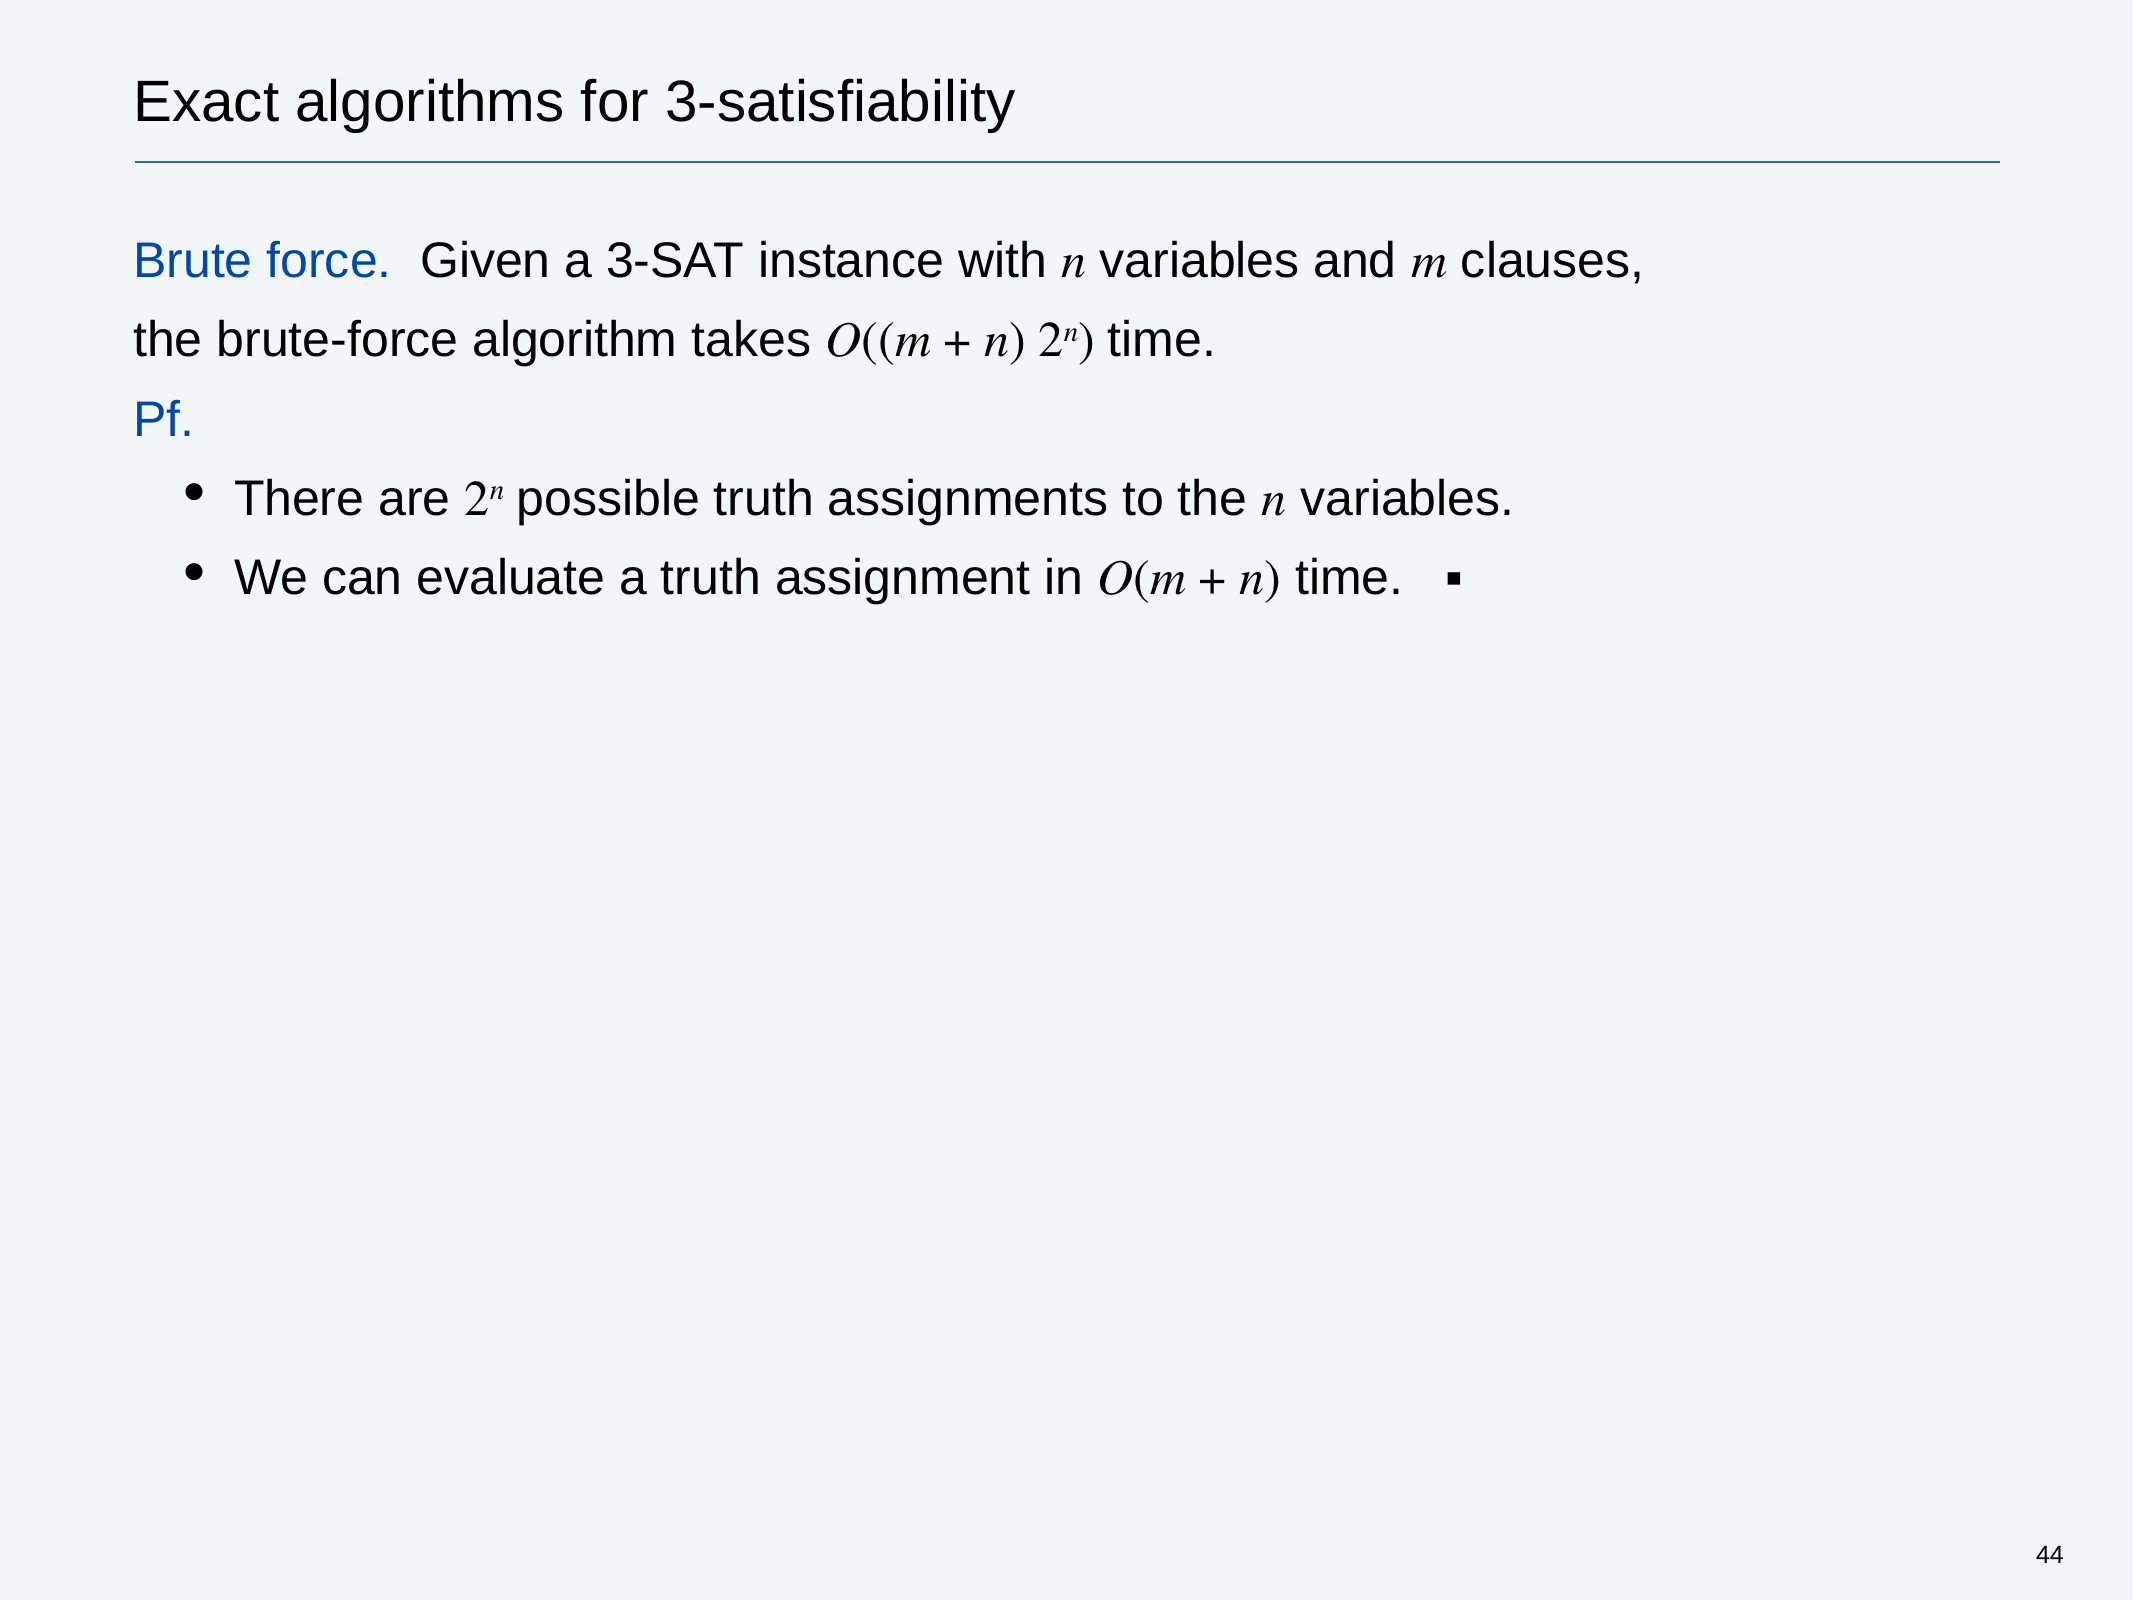

# Exact algorithms for 3-satisfiability
Brute force.  Given a 3-Sat instance with n variables and m clauses,
the brute-force algorithm takes O((m + n) 2n) time.
Pf.
There are 2n possible truth assignments to the n variables.
We can evaluate a truth assignment in O(m + n) time.   ▪
44